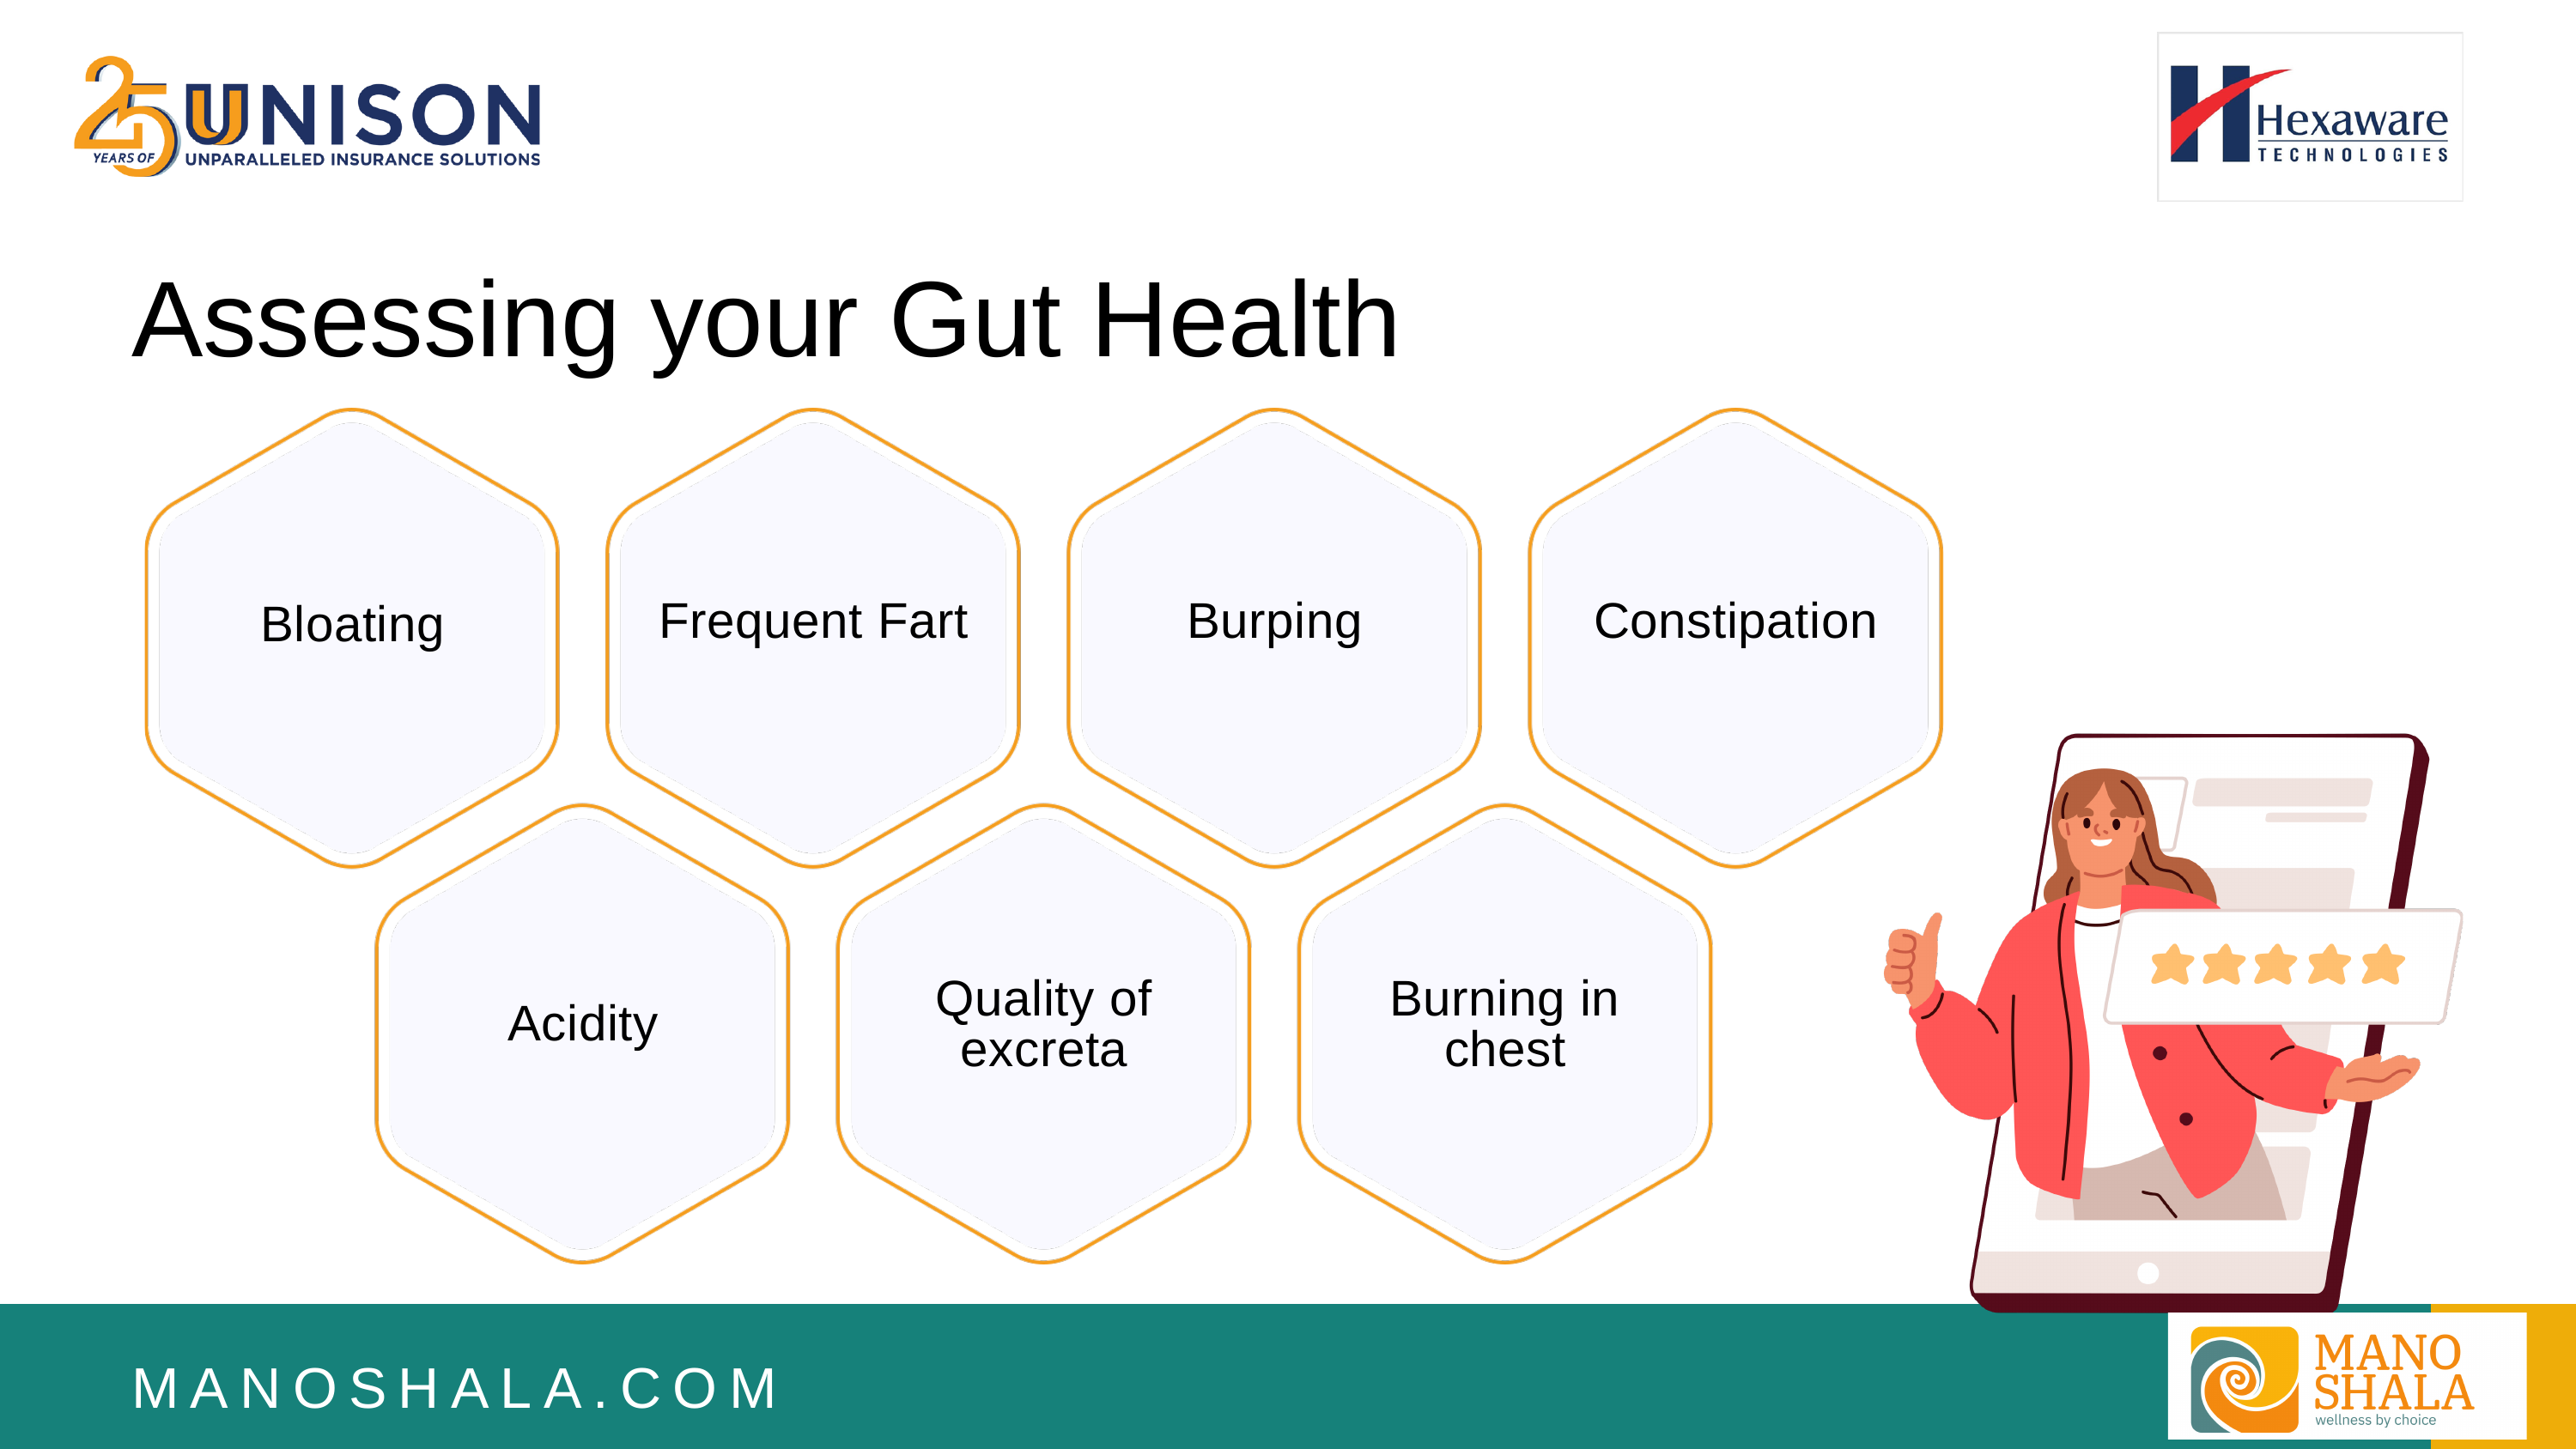

Assessing your Gut Health

Bloating
Frequent Fart
Burping
Constipation

Quality of excreta
Burning in chest
Acidity

MANOSHALA.COM